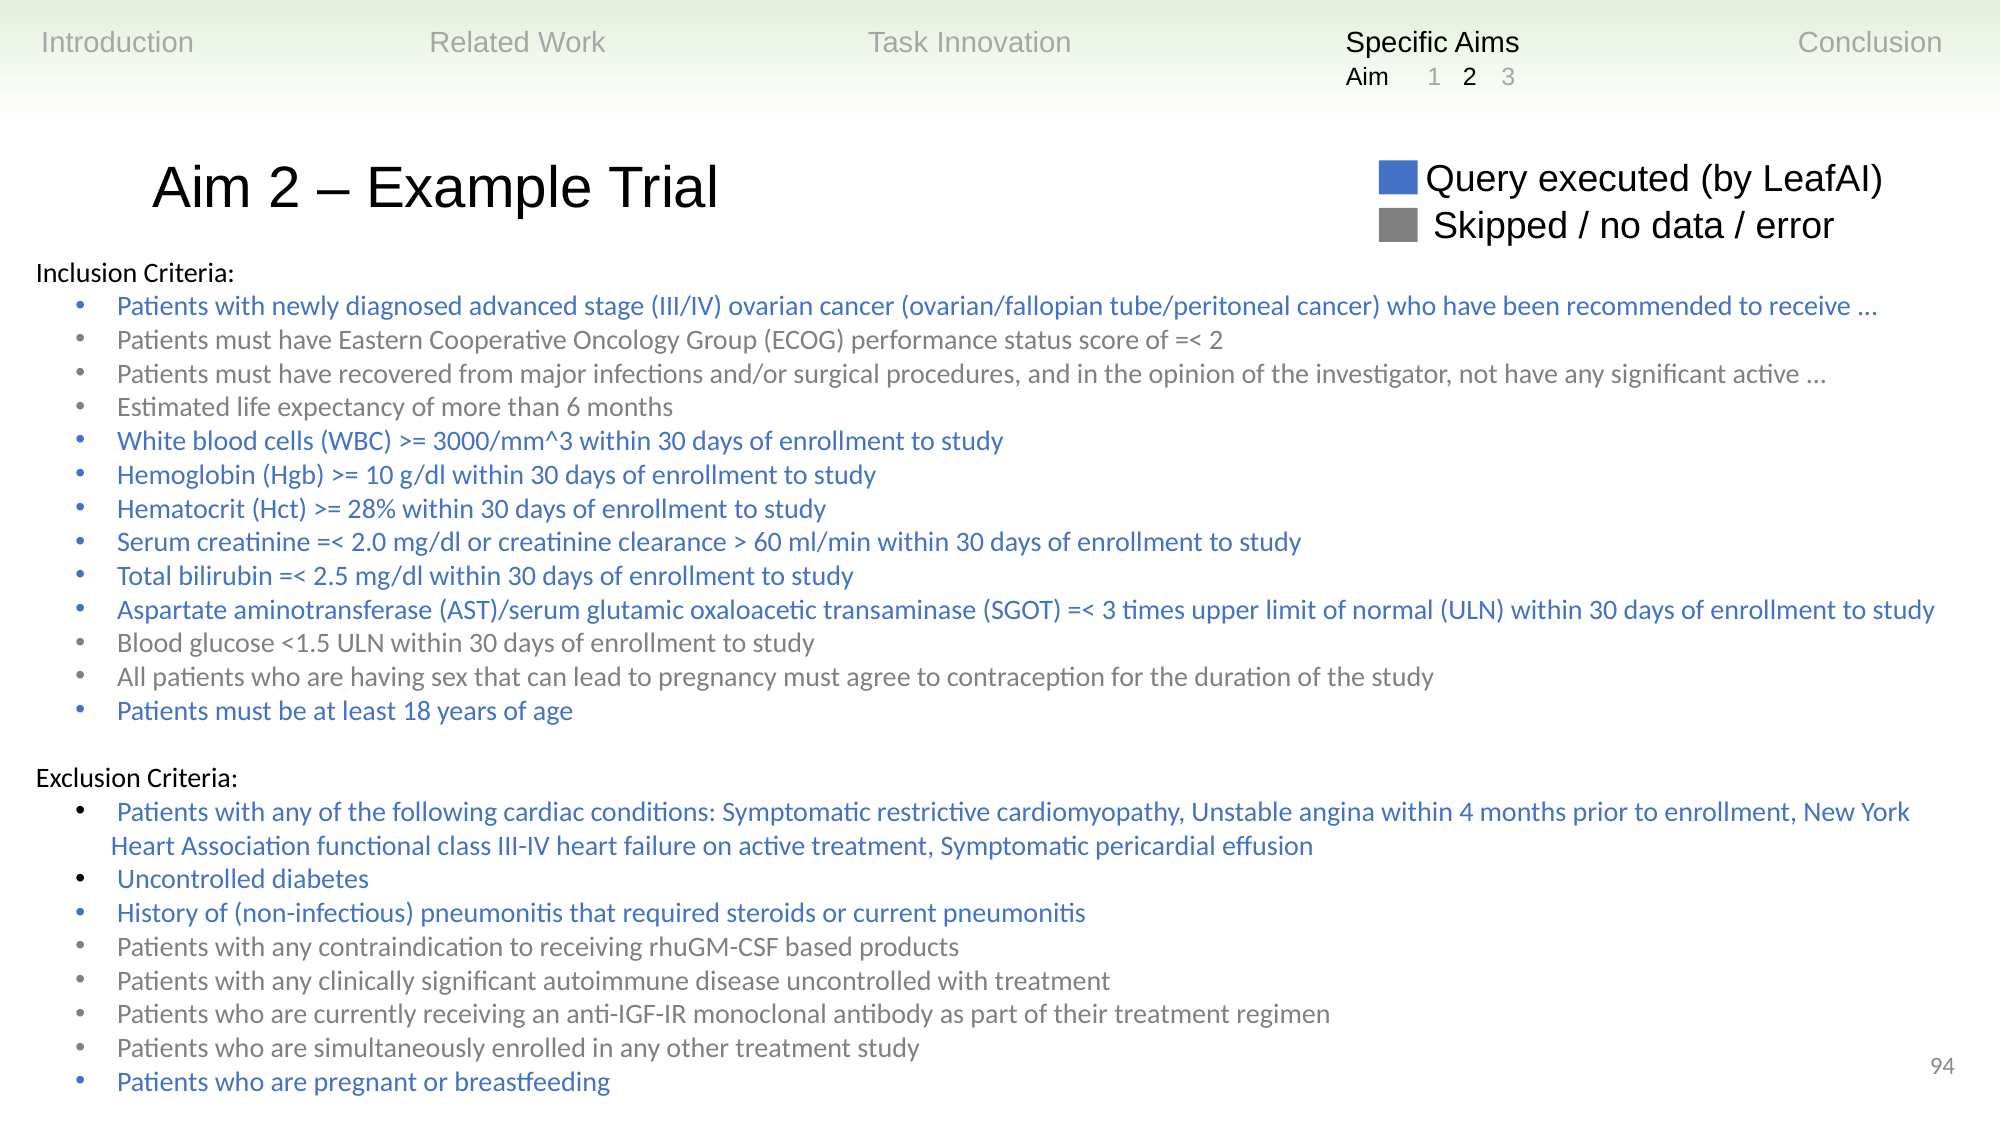

Related Work
Task Innovation
Specific Aims
Introduction
Conclusion
2
3
1
Aim
Aim 2 – Example Trial
Query executed (by LeafAI)

Skipped / no data / error

Inclusion Criteria:
 Patients with newly diagnosed advanced stage (III/IV) ovarian cancer (ovarian/fallopian tube/peritoneal cancer) who have been recommended to receive ...
 Patients must have Eastern Cooperative Oncology Group (ECOG) performance status score of =< 2
 Patients must have recovered from major infections and/or surgical procedures, and in the opinion of the investigator, not have any significant active ...
 Estimated life expectancy of more than 6 months
 White blood cells (WBC) >= 3000/mm^3 within 30 days of enrollment to study
 Hemoglobin (Hgb) >= 10 g/dl within 30 days of enrollment to study
 Hematocrit (Hct) >= 28% within 30 days of enrollment to study
 Serum creatinine =< 2.0 mg/dl or creatinine clearance > 60 ml/min within 30 days of enrollment to study
 Total bilirubin =< 2.5 mg/dl within 30 days of enrollment to study
 Aspartate aminotransferase (AST)/serum glutamic oxaloacetic transaminase (SGOT) =< 3 times upper limit of normal (ULN) within 30 days of enrollment to study
 Blood glucose <1.5 ULN within 30 days of enrollment to study
 All patients who are having sex that can lead to pregnancy must agree to contraception for the duration of the study
 Patients must be at least 18 years of age
Exclusion Criteria:
 Patients with any of the following cardiac conditions: Symptomatic restrictive cardiomyopathy, Unstable angina within 4 months prior to enrollment, New York Heart Association functional class III-IV heart failure on active treatment, Symptomatic pericardial effusion
 Uncontrolled diabetes
 History of (non-infectious) pneumonitis that required steroids or current pneumonitis
 Patients with any contraindication to receiving rhuGM-CSF based products
 Patients with any clinically significant autoimmune disease uncontrolled with treatment
 Patients who are currently receiving an anti-IGF-IR monoclonal antibody as part of their treatment regimen
 Patients who are simultaneously enrolled in any other treatment study
 Patients who are pregnant or breastfeeding

94